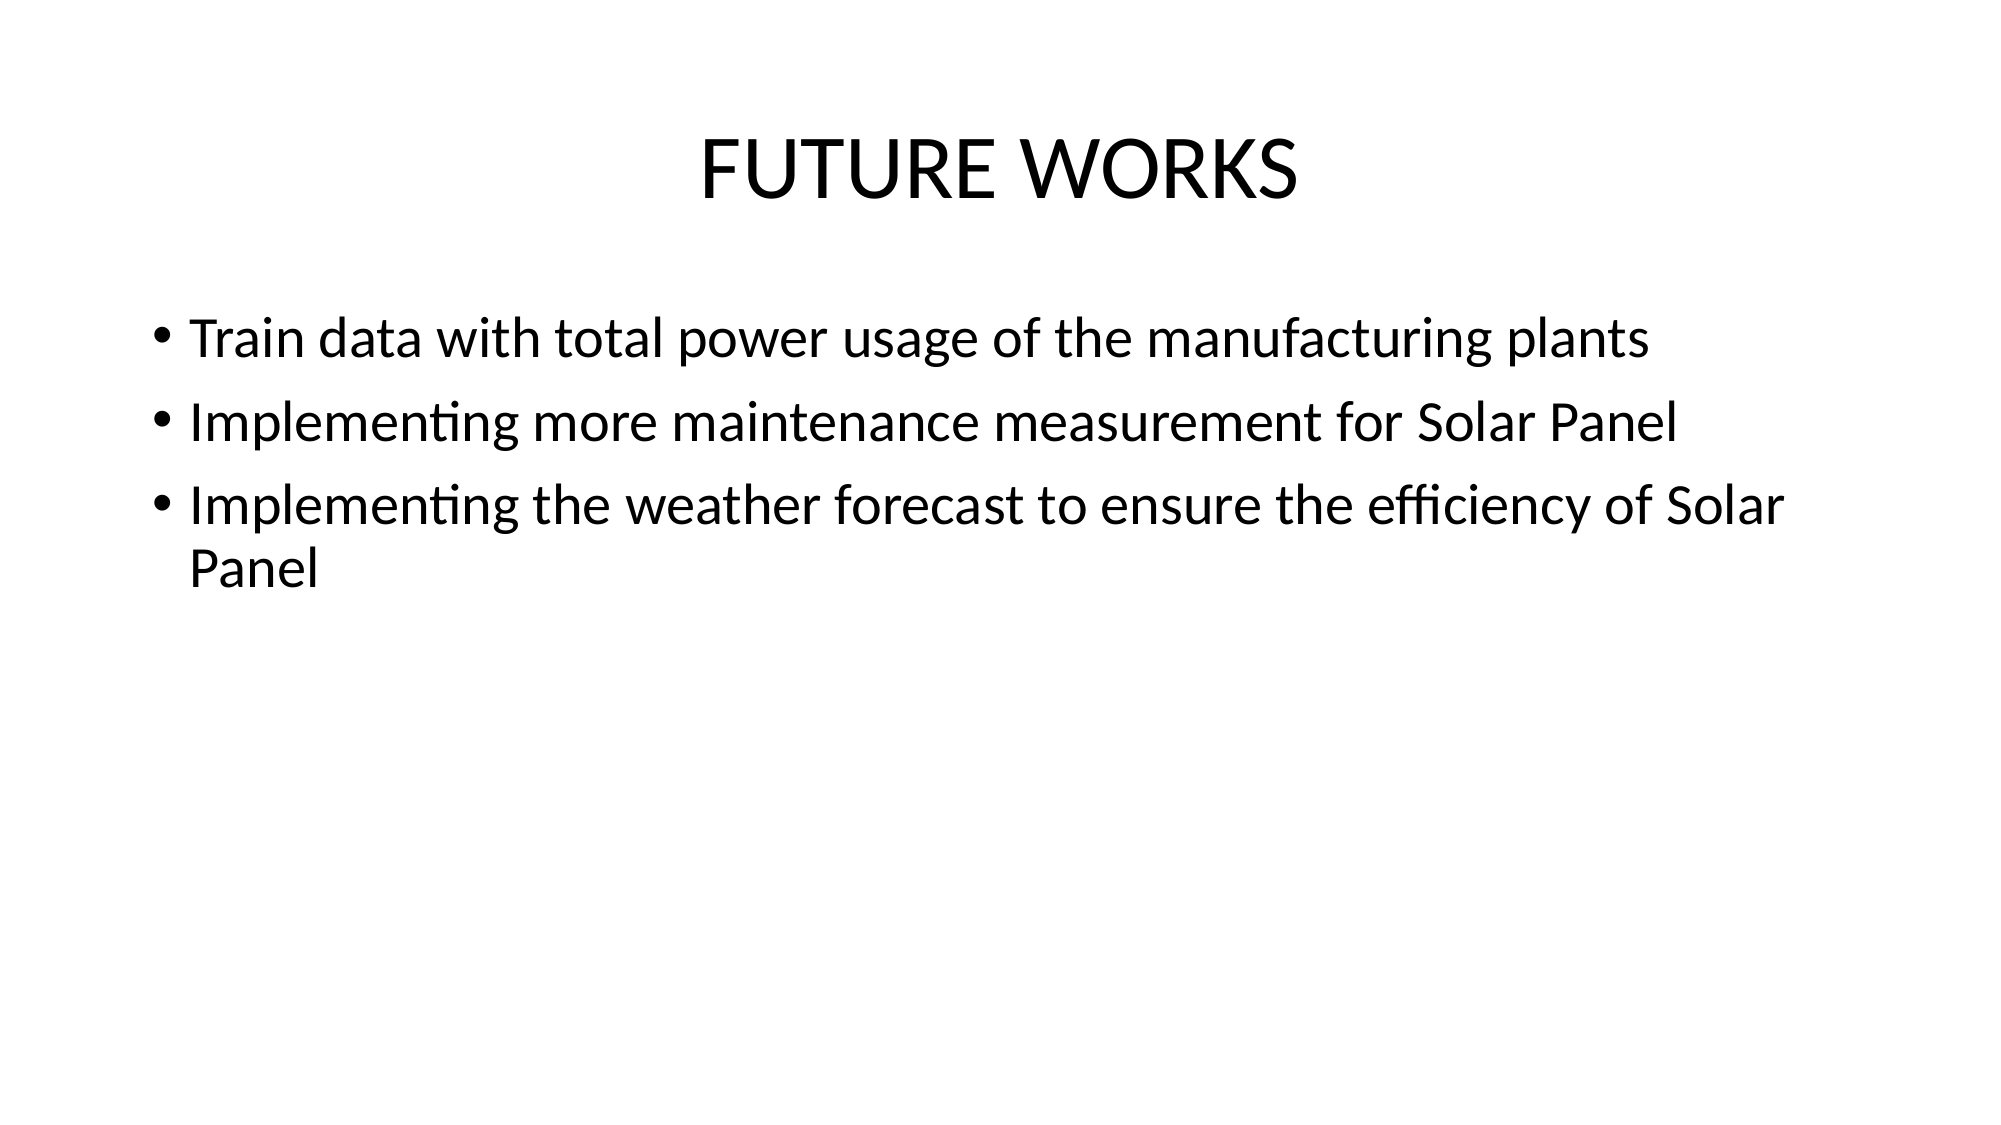

# FUTURE WORKS
Train data with total power usage of the manufacturing plants
Implementing more maintenance measurement for Solar Panel
Implementing the weather forecast to ensure the efficiency of Solar Panel